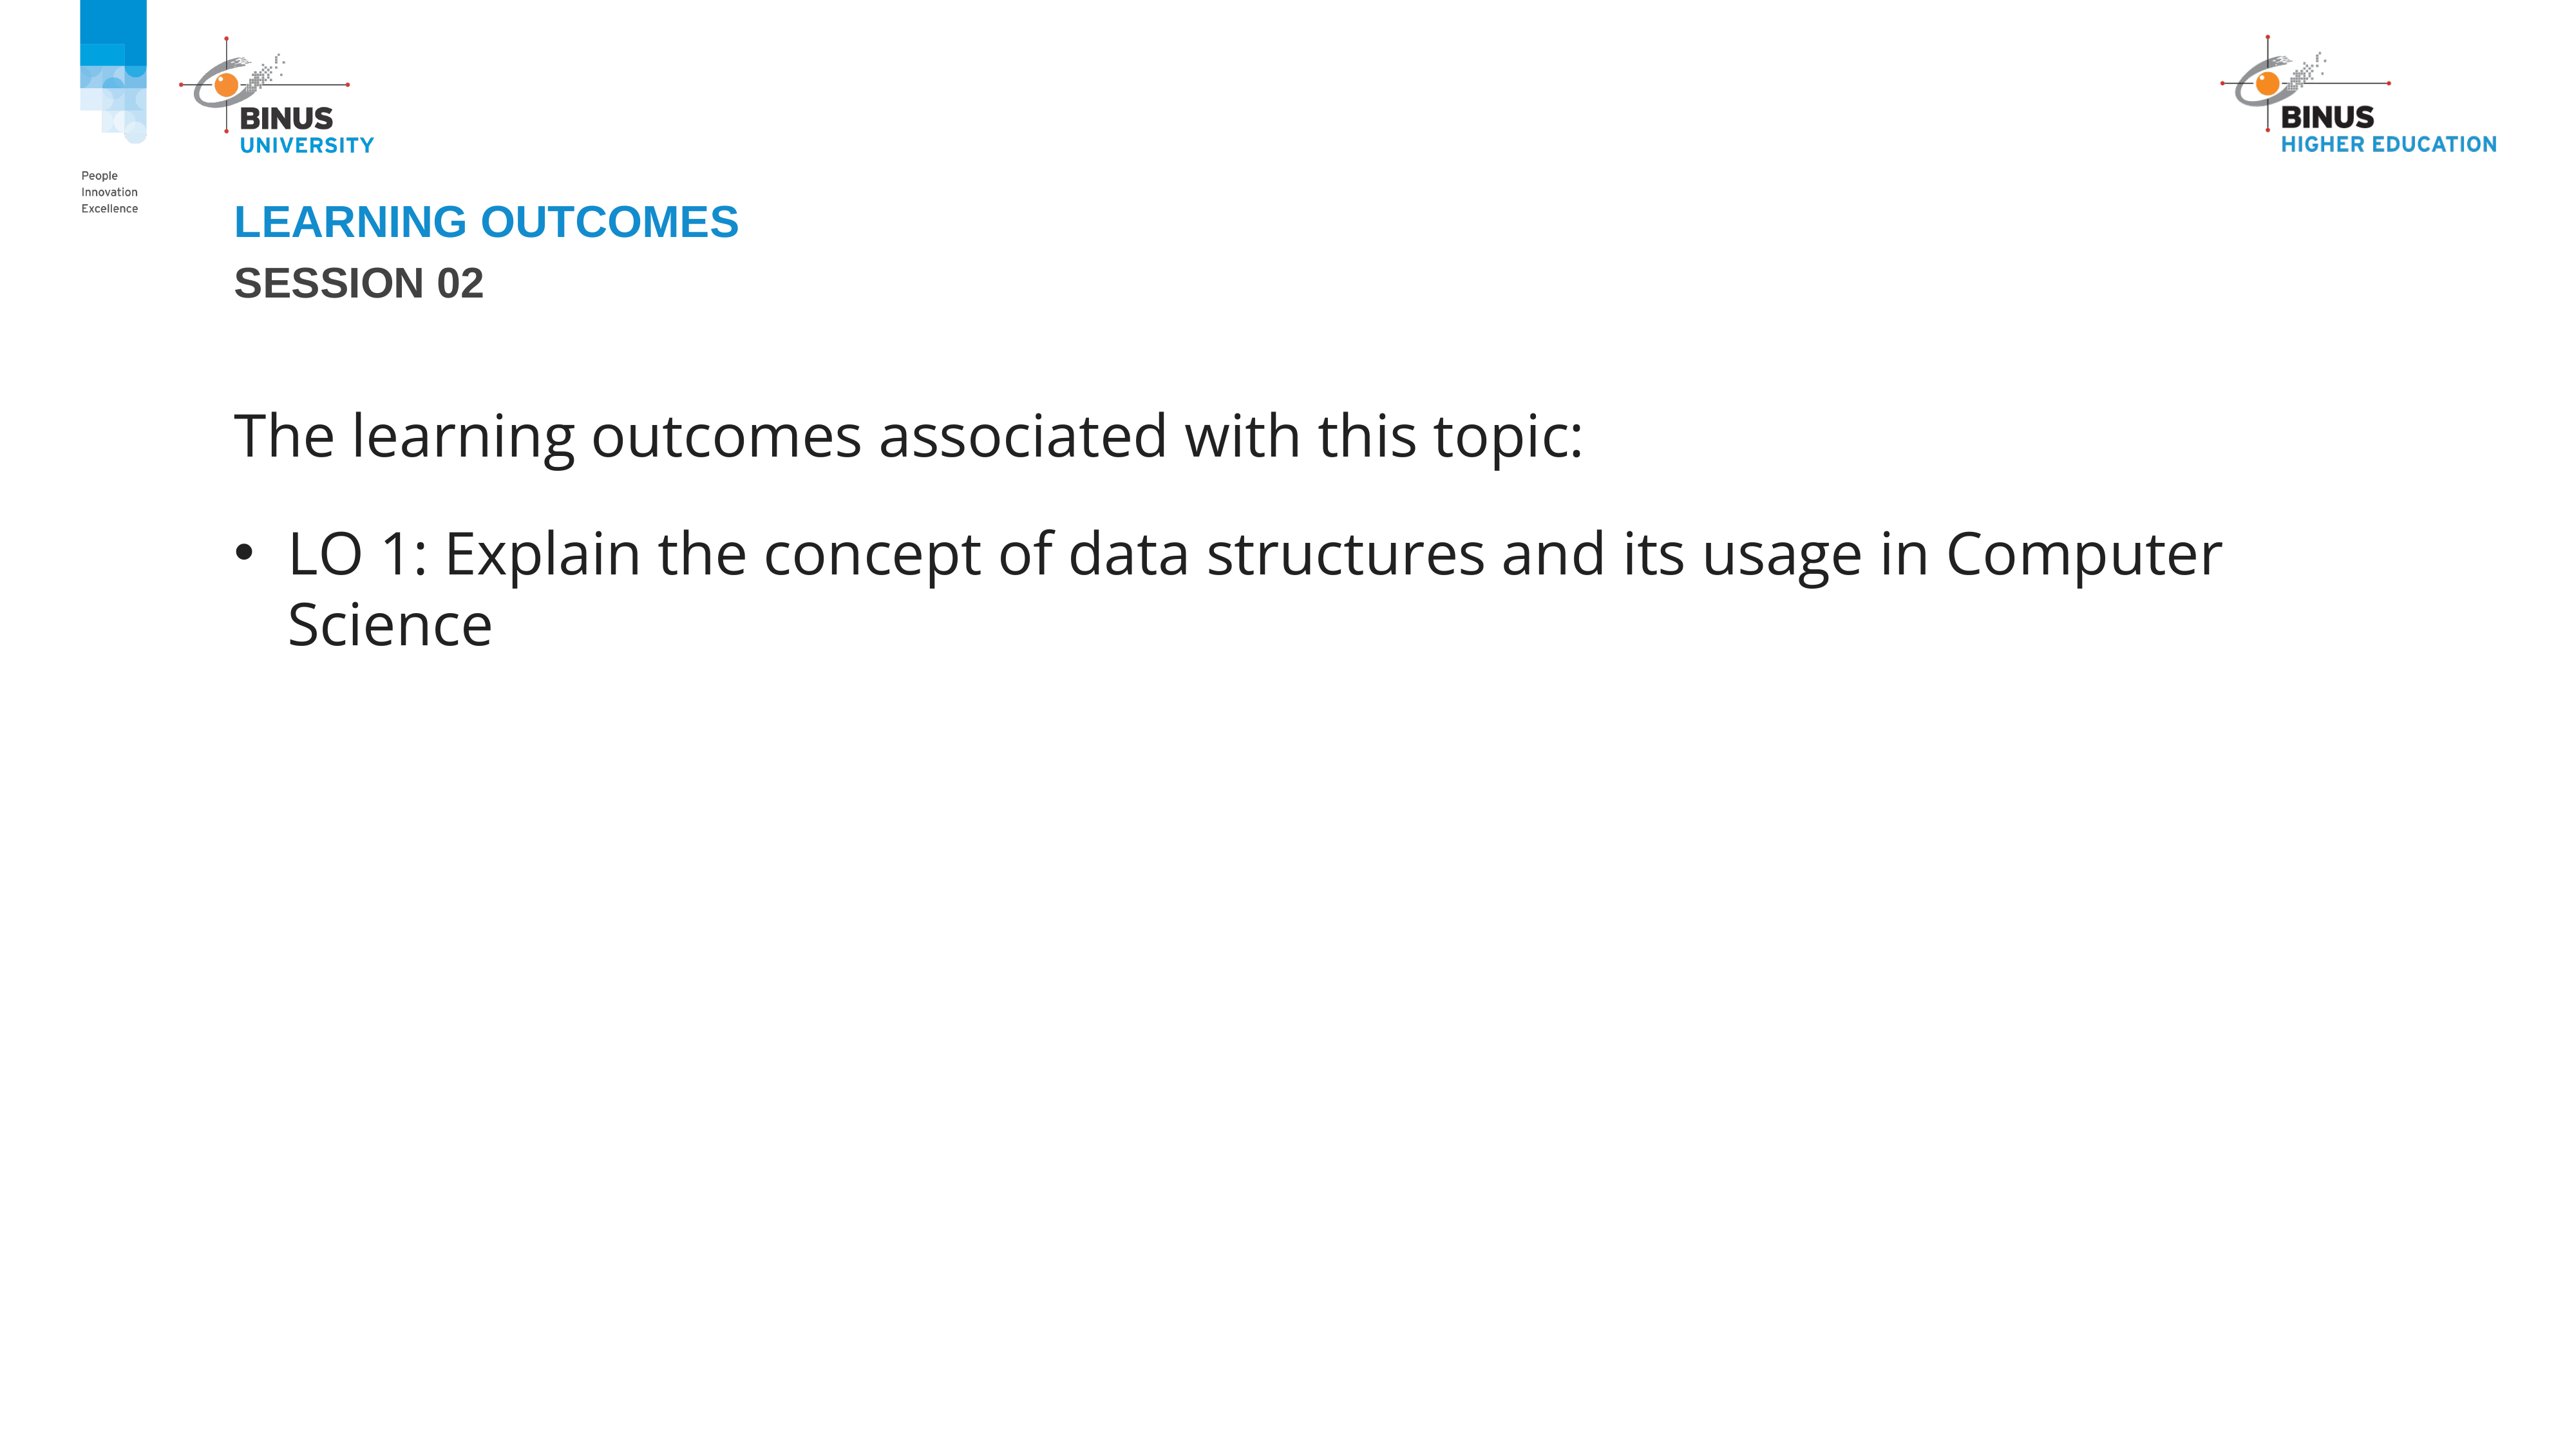

# LEARNING OUTCOMES
Session 02
The learning outcomes associated with this topic:
LO 1: Explain the concept of data structures and its usage in Computer Science